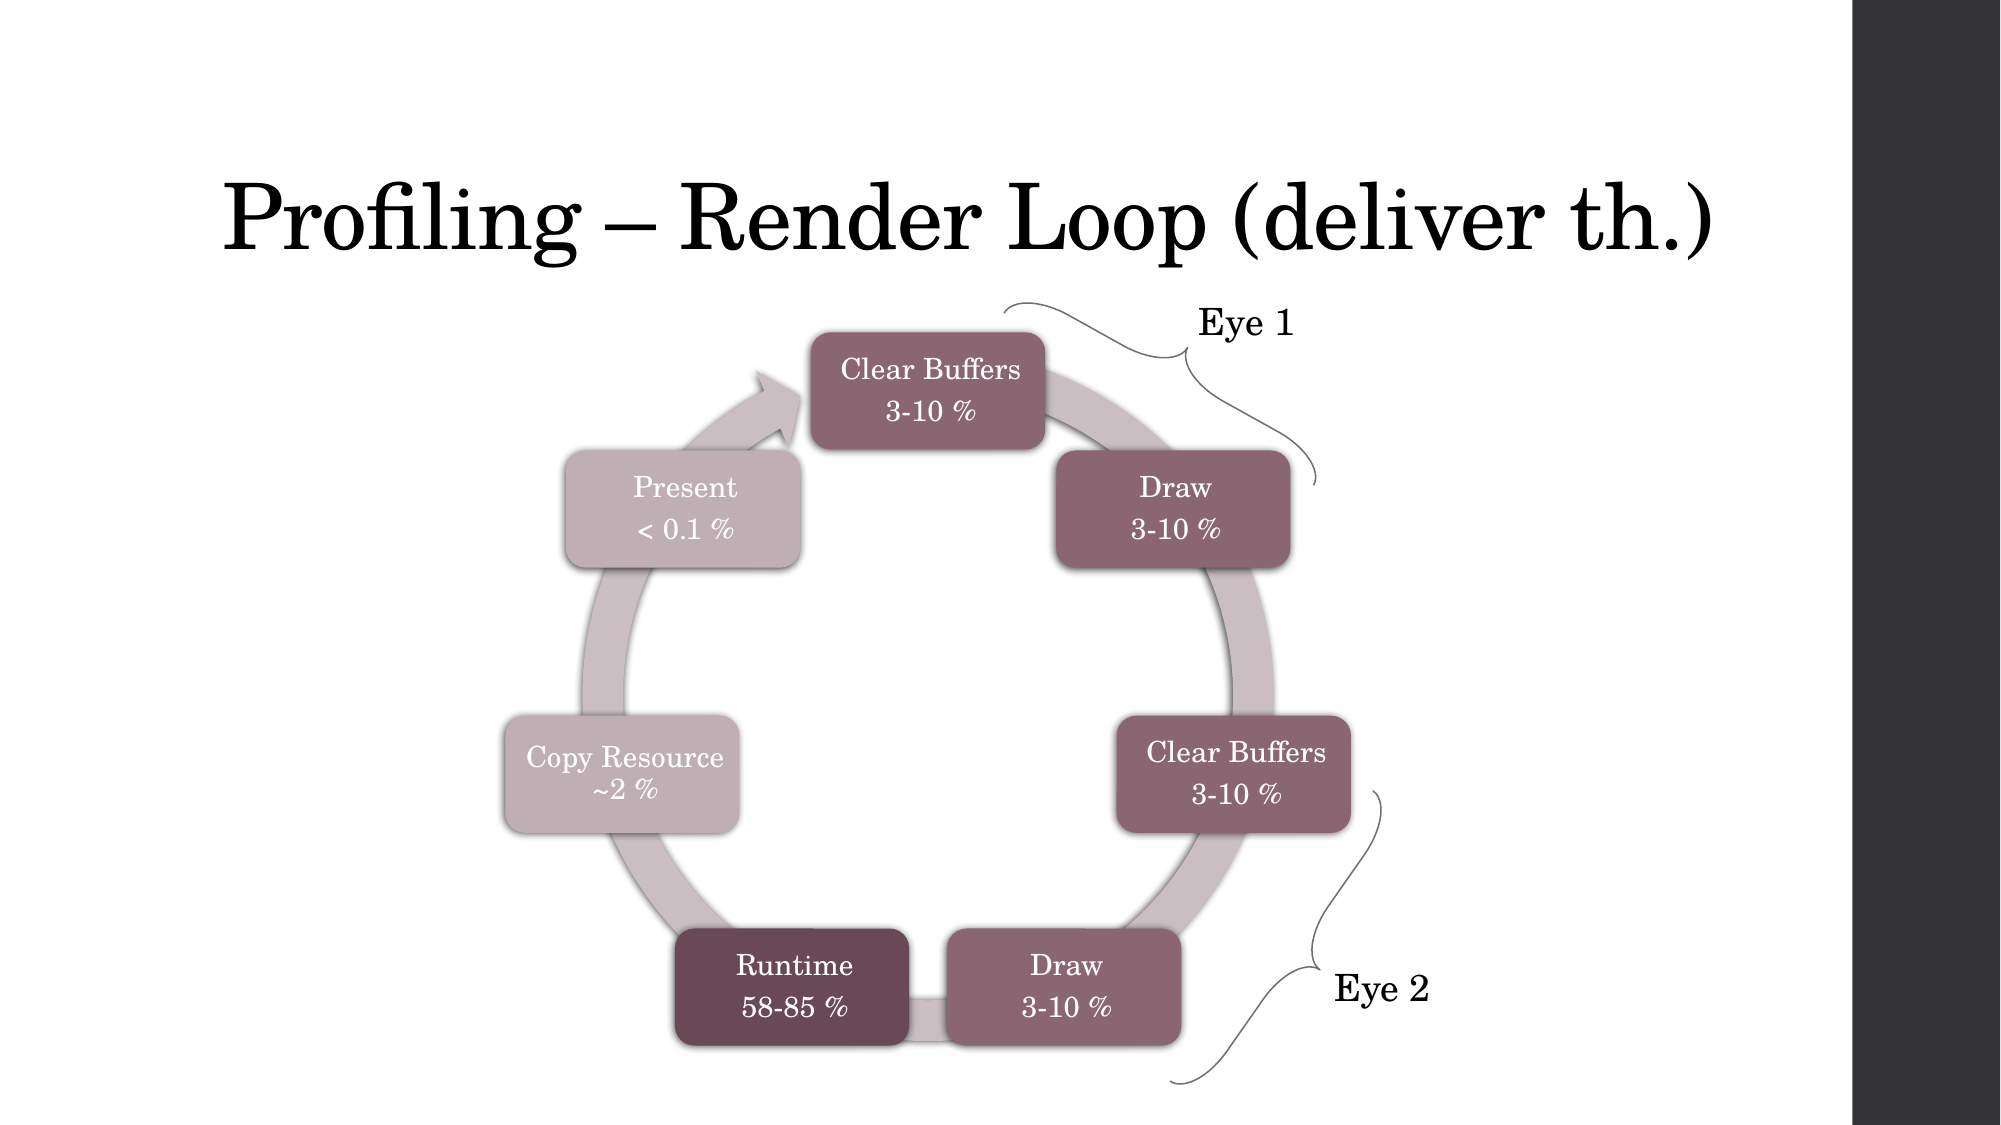

# Profiling – Render Loop (deliver th.)

Eye 1
Clear Buffers
3-10 %
Draw
3-10 %
Clear Buffers
3-10 %
Draw
3-10 %
Runtime
58-85 %
Copy Resource
~2 %
Present
< 0.1 %

Eye 2